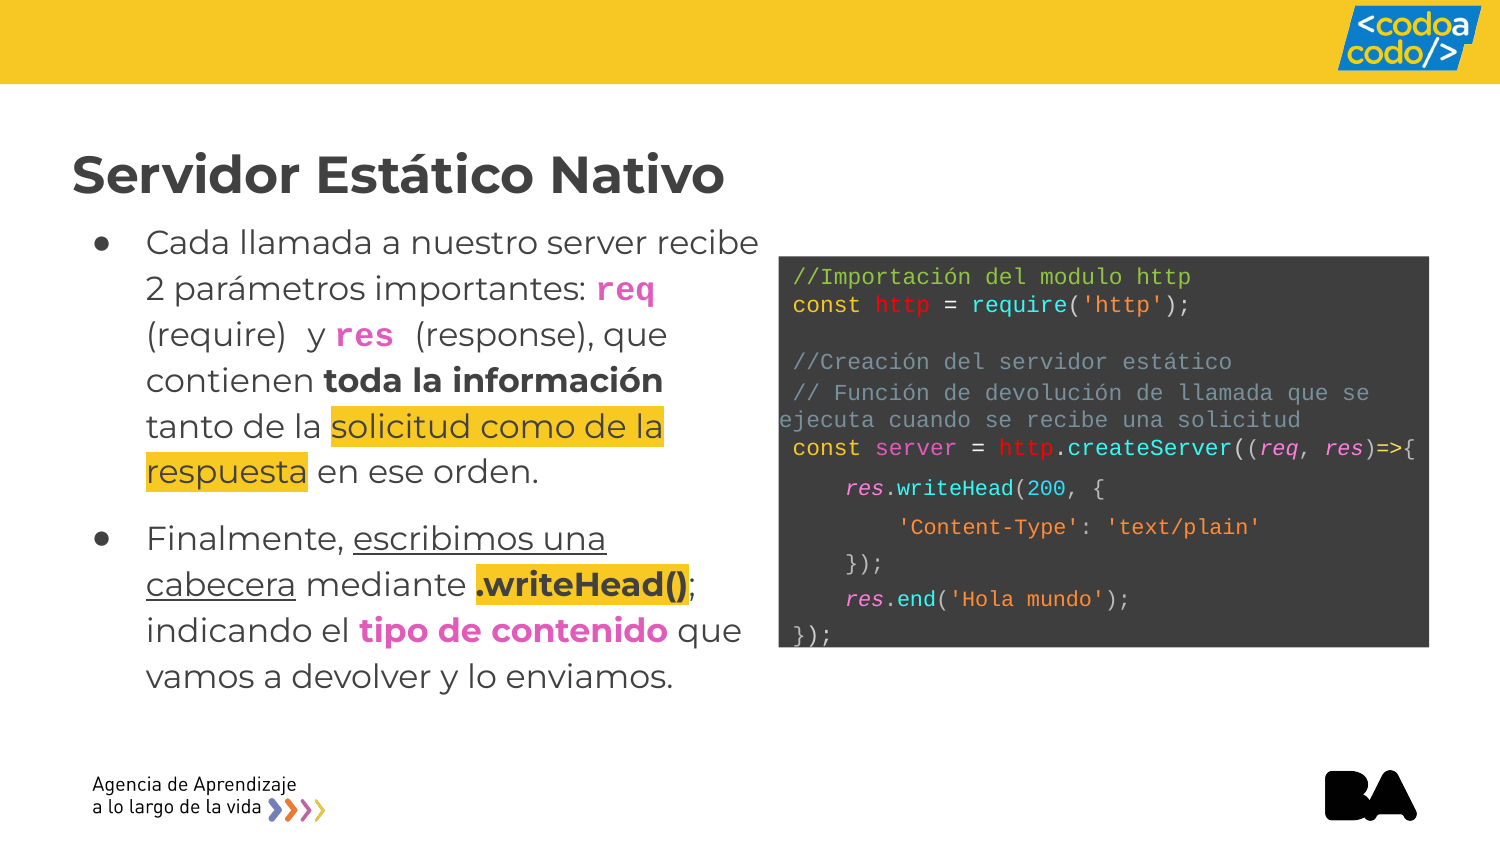

# Servidor Estático Nativo
Cada llamada a nuestro server recibe 2 parámetros importantes: req (require) y res (response), que contienen toda la información tanto de la solicitud como de la respuesta en ese orden.
Finalmente, escribimos una cabecera mediante .writeHead(); indicando el tipo de contenido que vamos a devolver y lo enviamos.
//Importación del modulo http
const http = require('http');

 //Creación del servidor estático
 // Función de devolución de llamada que se ejecuta cuando se recibe una solicitud
const server = http.createServer((req, res)=>{
res.writeHead(200, {
'Content-Type': 'text/plain'
});
res.end('Hola mundo');
});